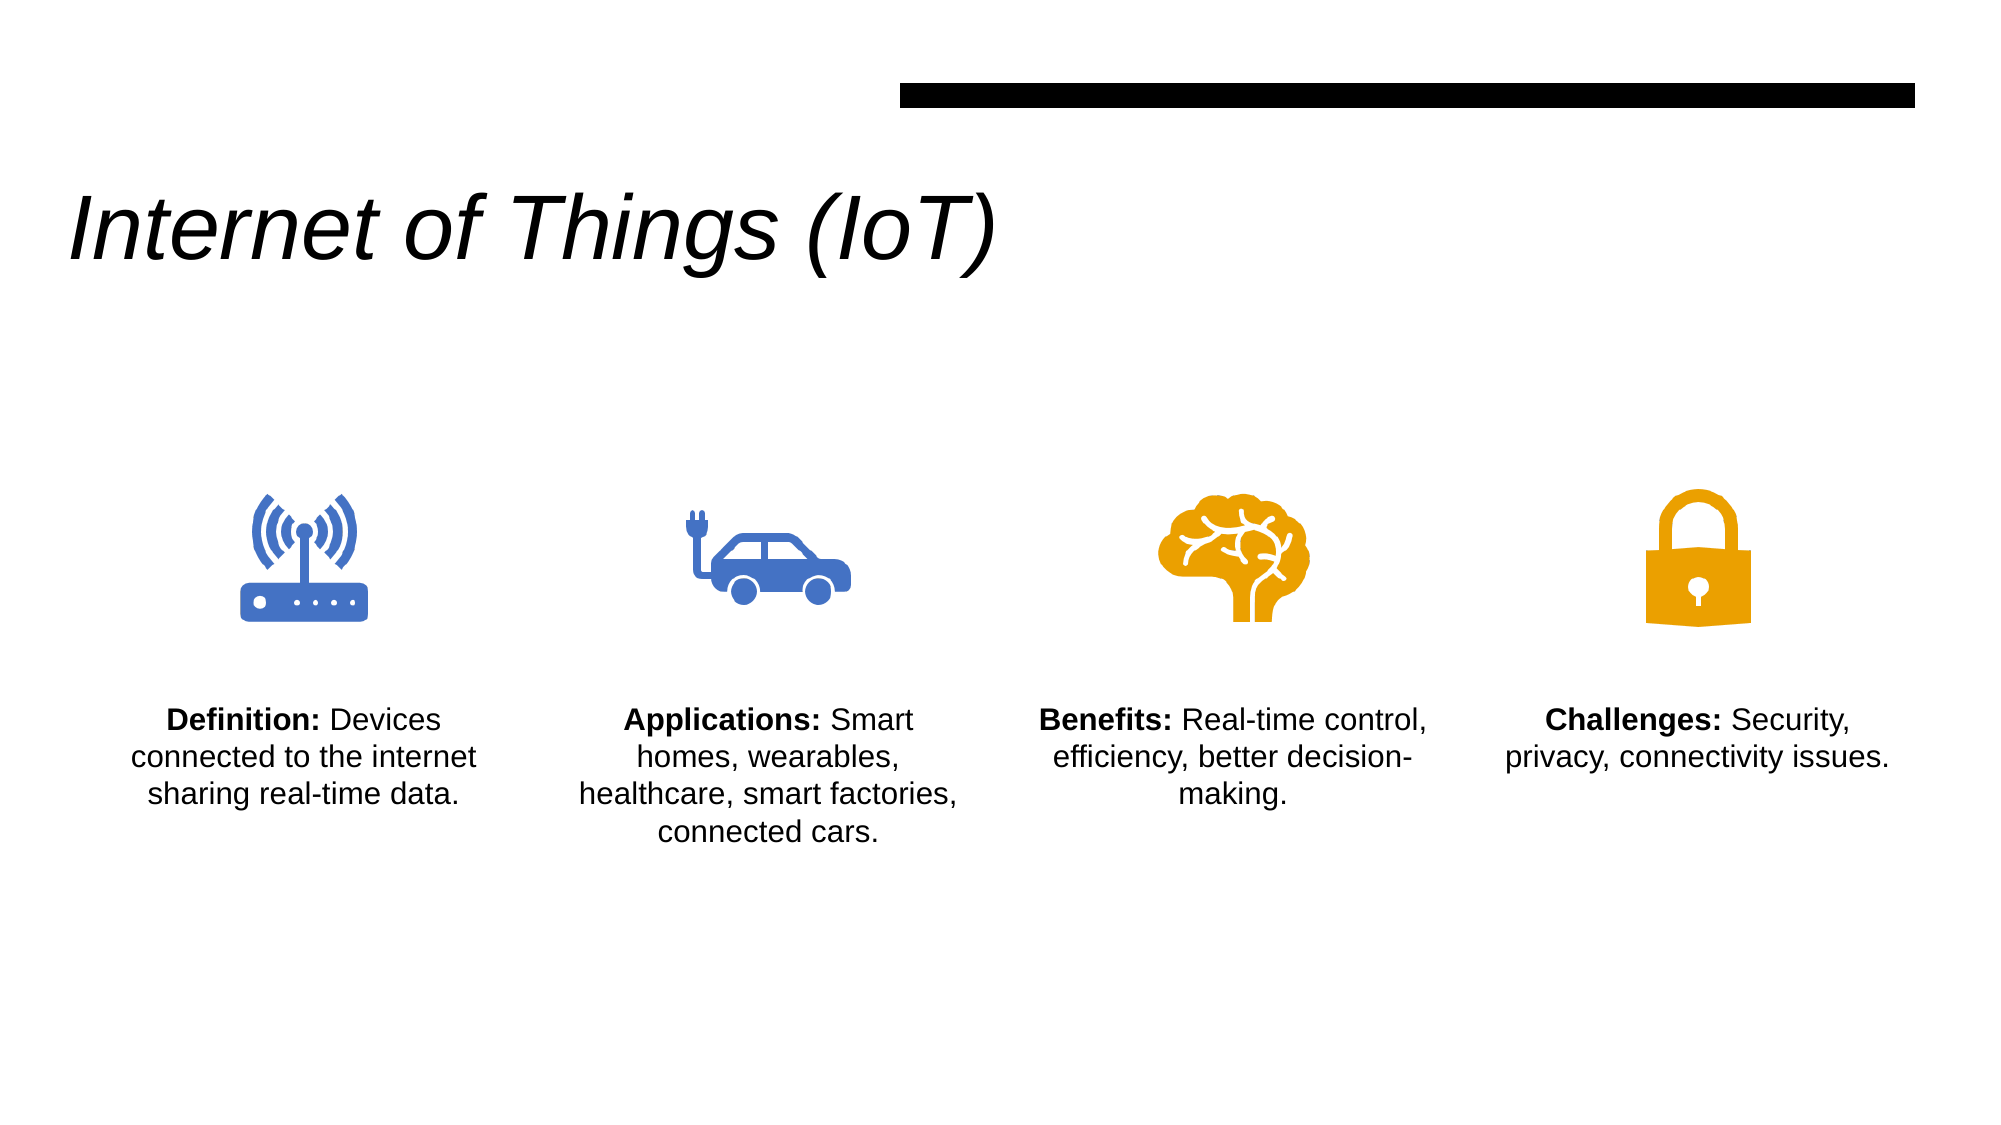

# Internet of Things (IoT)
Definition: Devices connected to the internet sharing real-time data.
Applications: Smart homes, wearables, healthcare, smart factories, connected cars.
Benefits: Real-time control, efficiency, better decision-making.
Challenges: Security, privacy, connectivity issues.